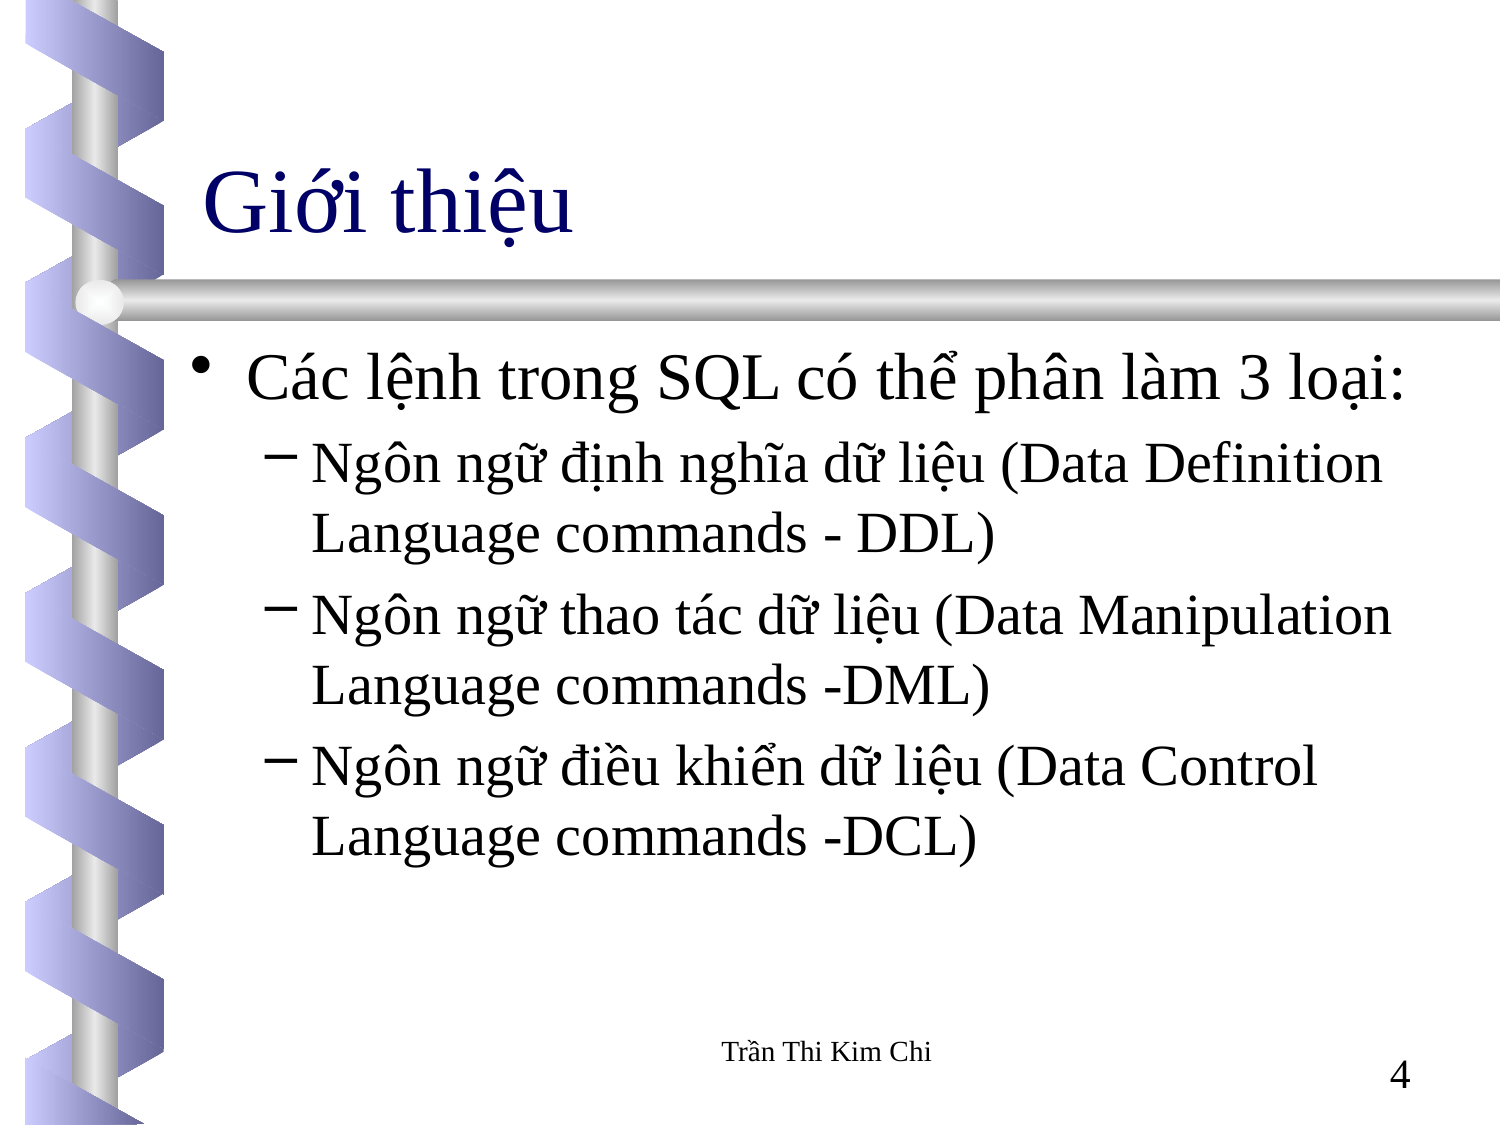

# Giới thiệu
Các lệnh trong SQL có thể phân làm 3 loại:
Ngôn ngữ định nghĩa dữ liệu (Data Definition Language commands - DDL)
Ngôn ngữ thao tác dữ liệu (Data Manipulation Language commands -DML)
Ngôn ngữ điều khiển dữ liệu (Data Control Language commands -DCL)
Trần Thi Kim Chi